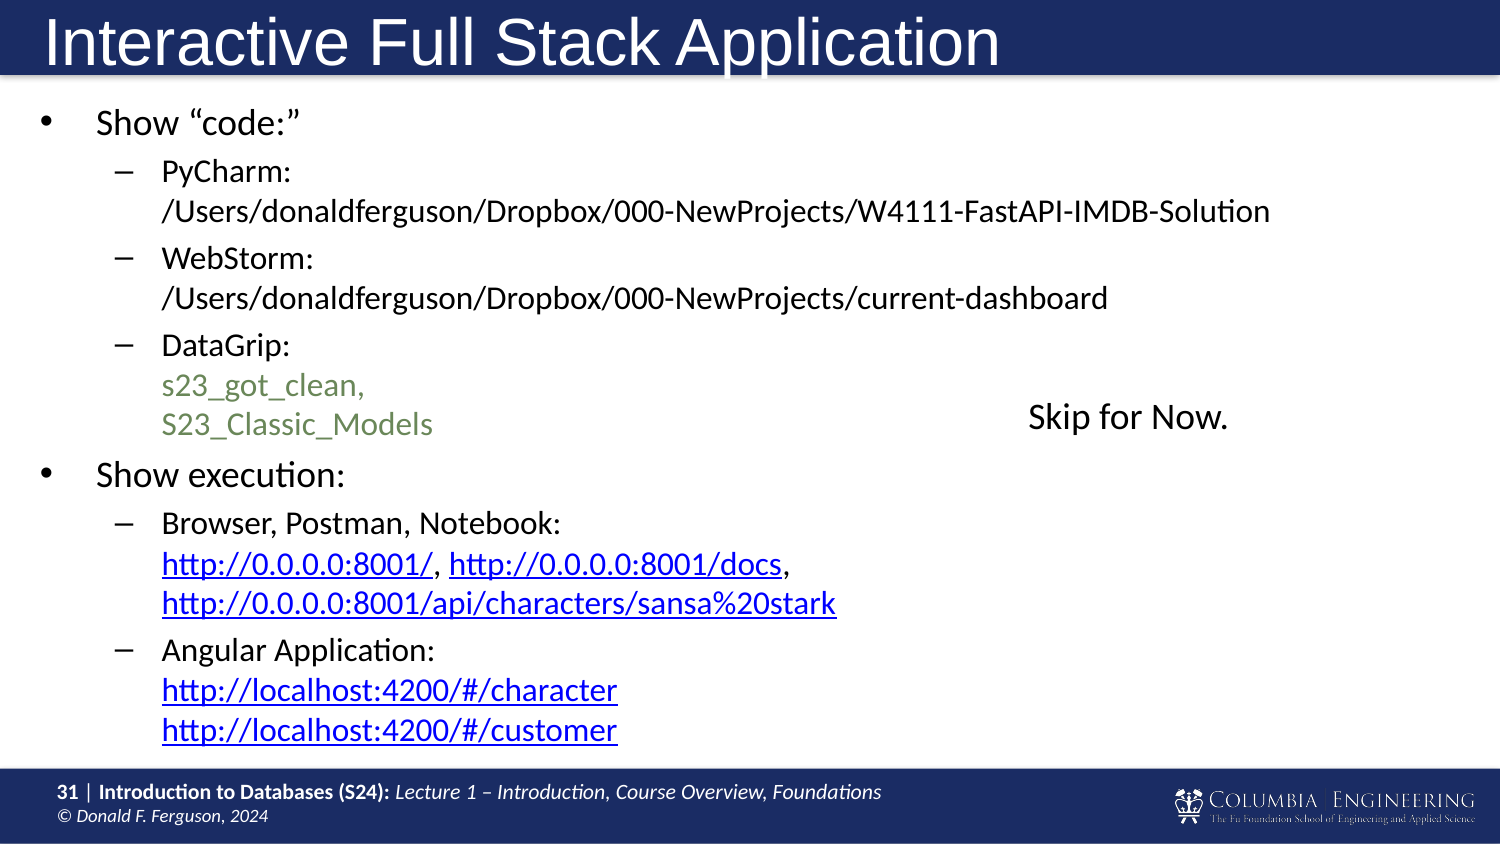

# Interactive Full Stack Application
Show “code:”
PyCharm:
/Users/donaldferguson/Dropbox/000-NewProjects/W4111-FastAPI-IMDB-Solution
WebStorm:
/Users/donaldferguson/Dropbox/000-NewProjects/current-dashboard
DataGrip:
s23_got_clean,
S23_Classic_Models
Show execution:
Browser, Postman, Notebook:
http://0.0.0.0:8001/, http://0.0.0.0:8001/docs, http://0.0.0.0:8001/api/characters/sansa%20stark
Angular Application:
http://localhost:4200/#/character
http://localhost:4200/#/customer

Skip for Now.